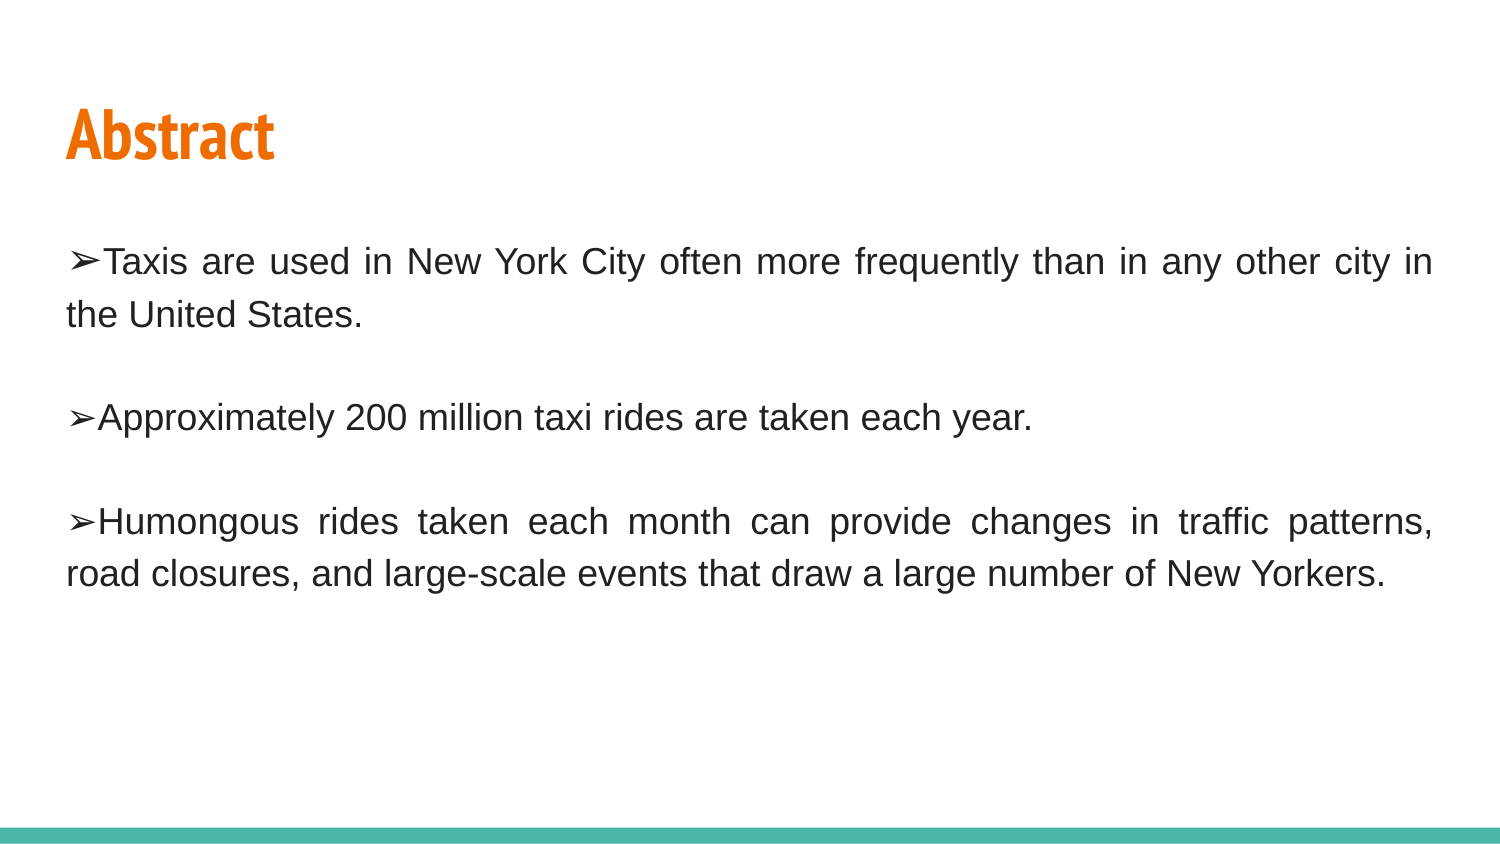

# Abstract
➢Taxis are used in New York City often more frequently than in any other city in the United States.

➢Approximately 200 million taxi rides are taken each year.

➢Humongous rides taken each month can provide changes in traffic patterns, road closures, and large-scale events that draw a large number of New Yorkers.